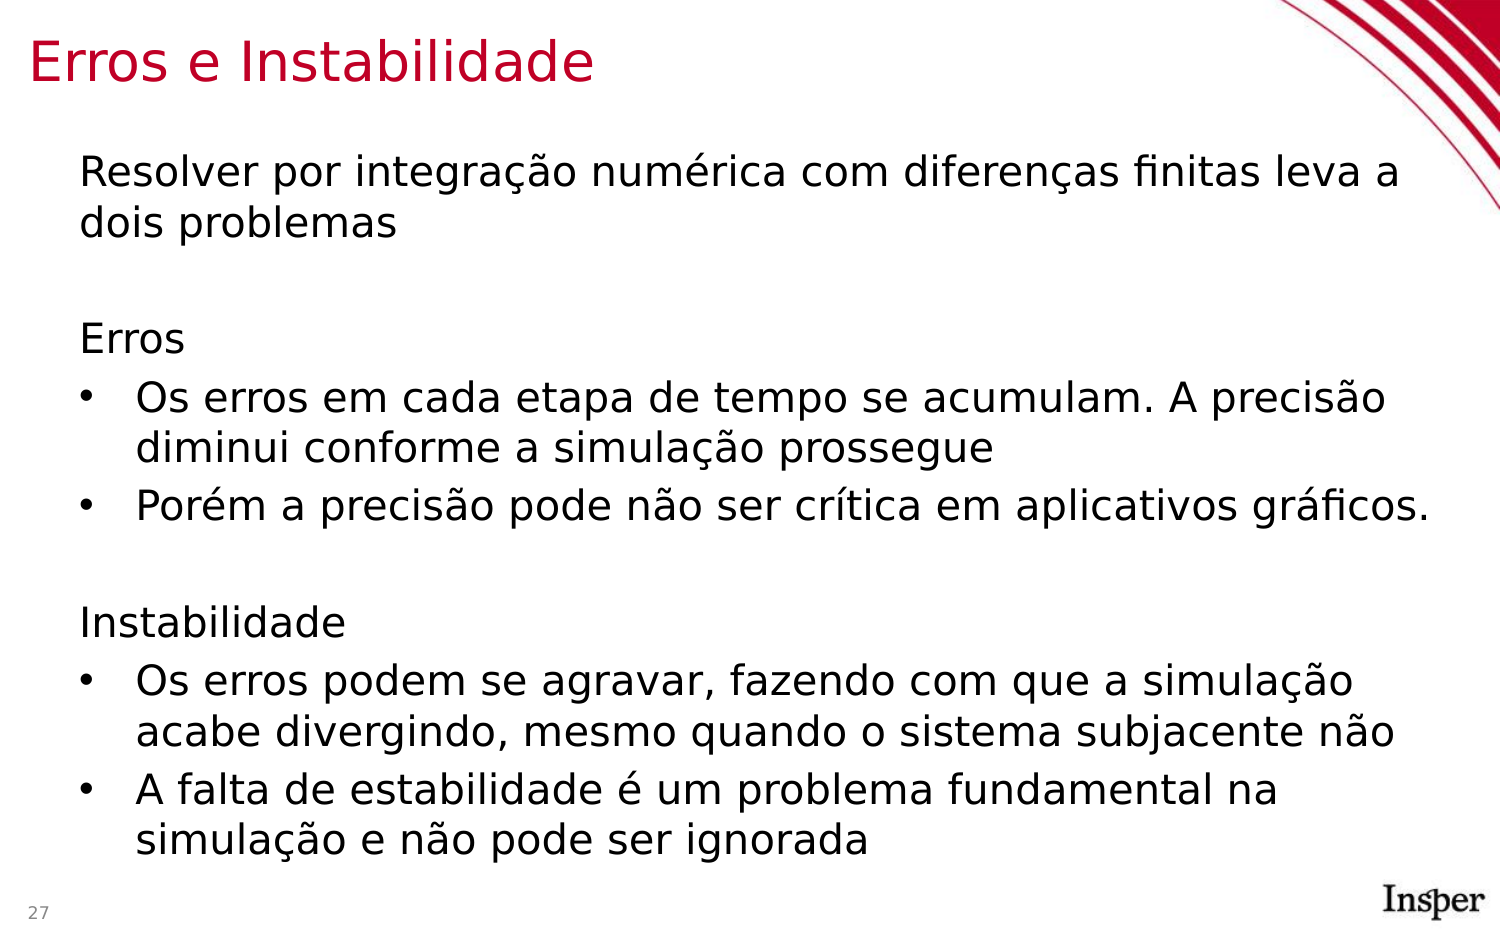

# Erros e Instabilidade
Resolver por integração numérica com diferenças finitas leva a dois problemas

Erros
Os erros em cada etapa de tempo se acumulam. A precisão diminui conforme a simulação prossegue
Porém a precisão pode não ser crítica em aplicativos gráficos.

Instabilidade
Os erros podem se agravar, fazendo com que a simulação acabe divergindo, mesmo quando o sistema subjacente não
A falta de estabilidade é um problema fundamental na simulação e não pode ser ignorada
27